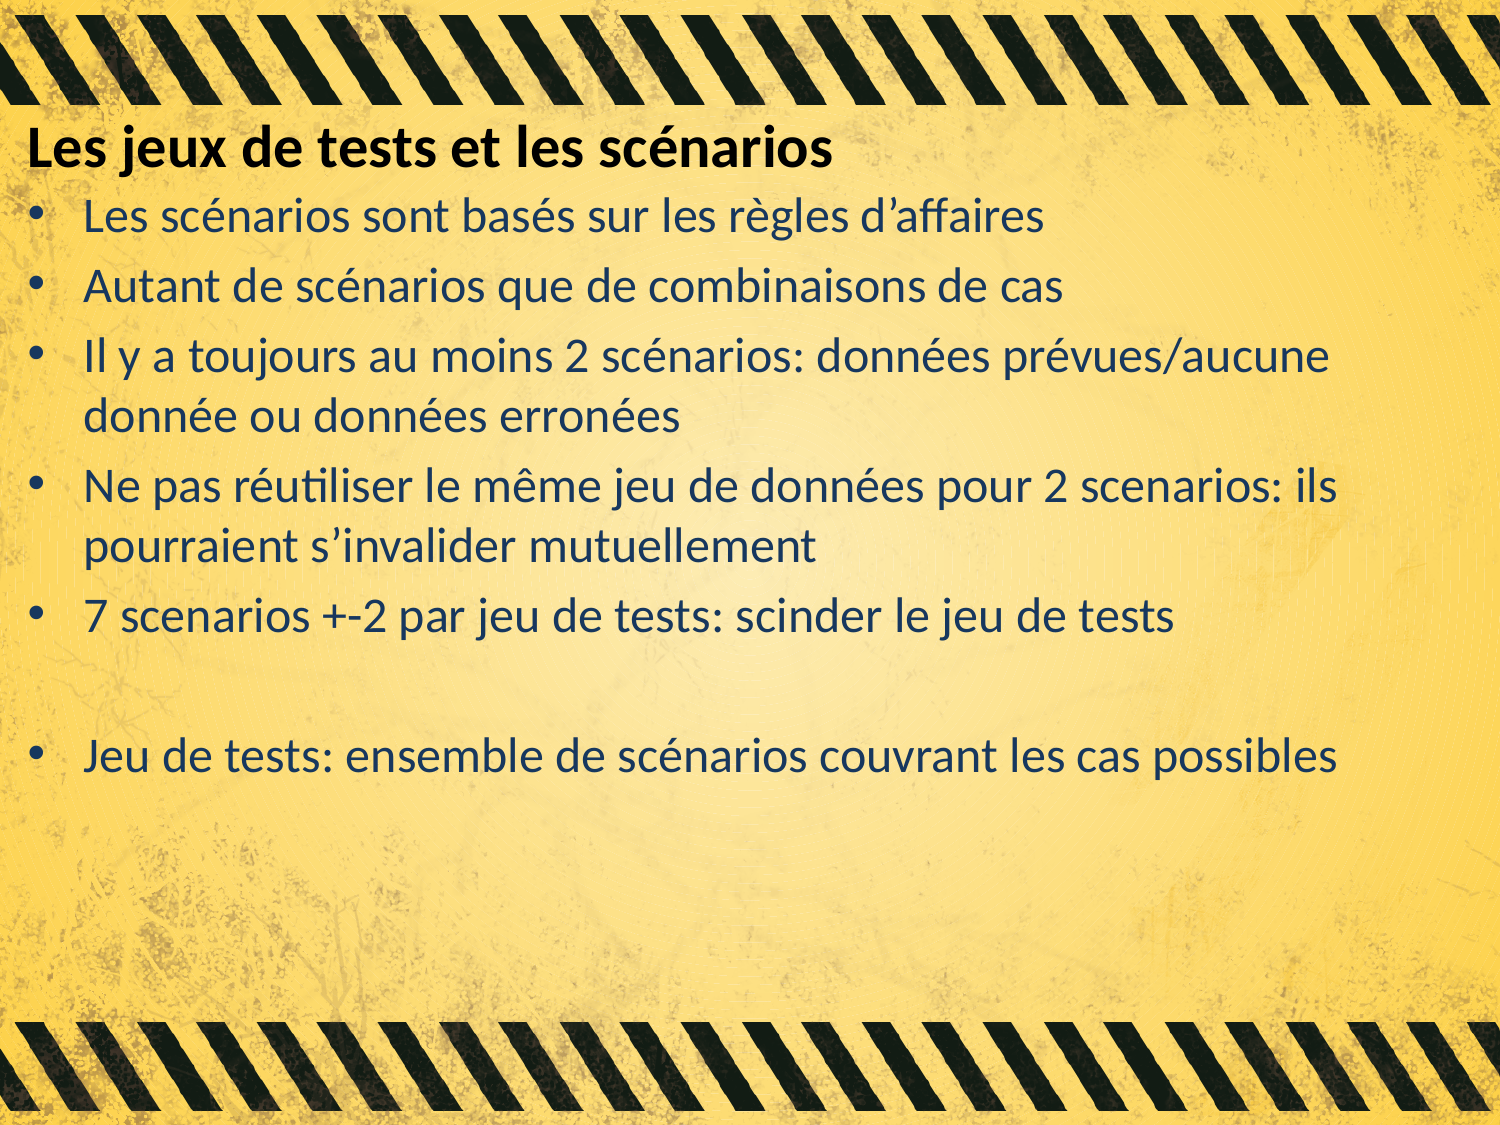

# Les jeux de tests et les scénarios
Les scénarios sont basés sur les règles d’affaires
Autant de scénarios que de combinaisons de cas
Il y a toujours au moins 2 scénarios: données prévues/aucune donnée ou données erronées
Ne pas réutiliser le même jeu de données pour 2 scenarios: ils pourraient s’invalider mutuellement
7 scenarios +-2 par jeu de tests: scinder le jeu de tests

Jeu de tests: ensemble de scénarios couvrant les cas possibles